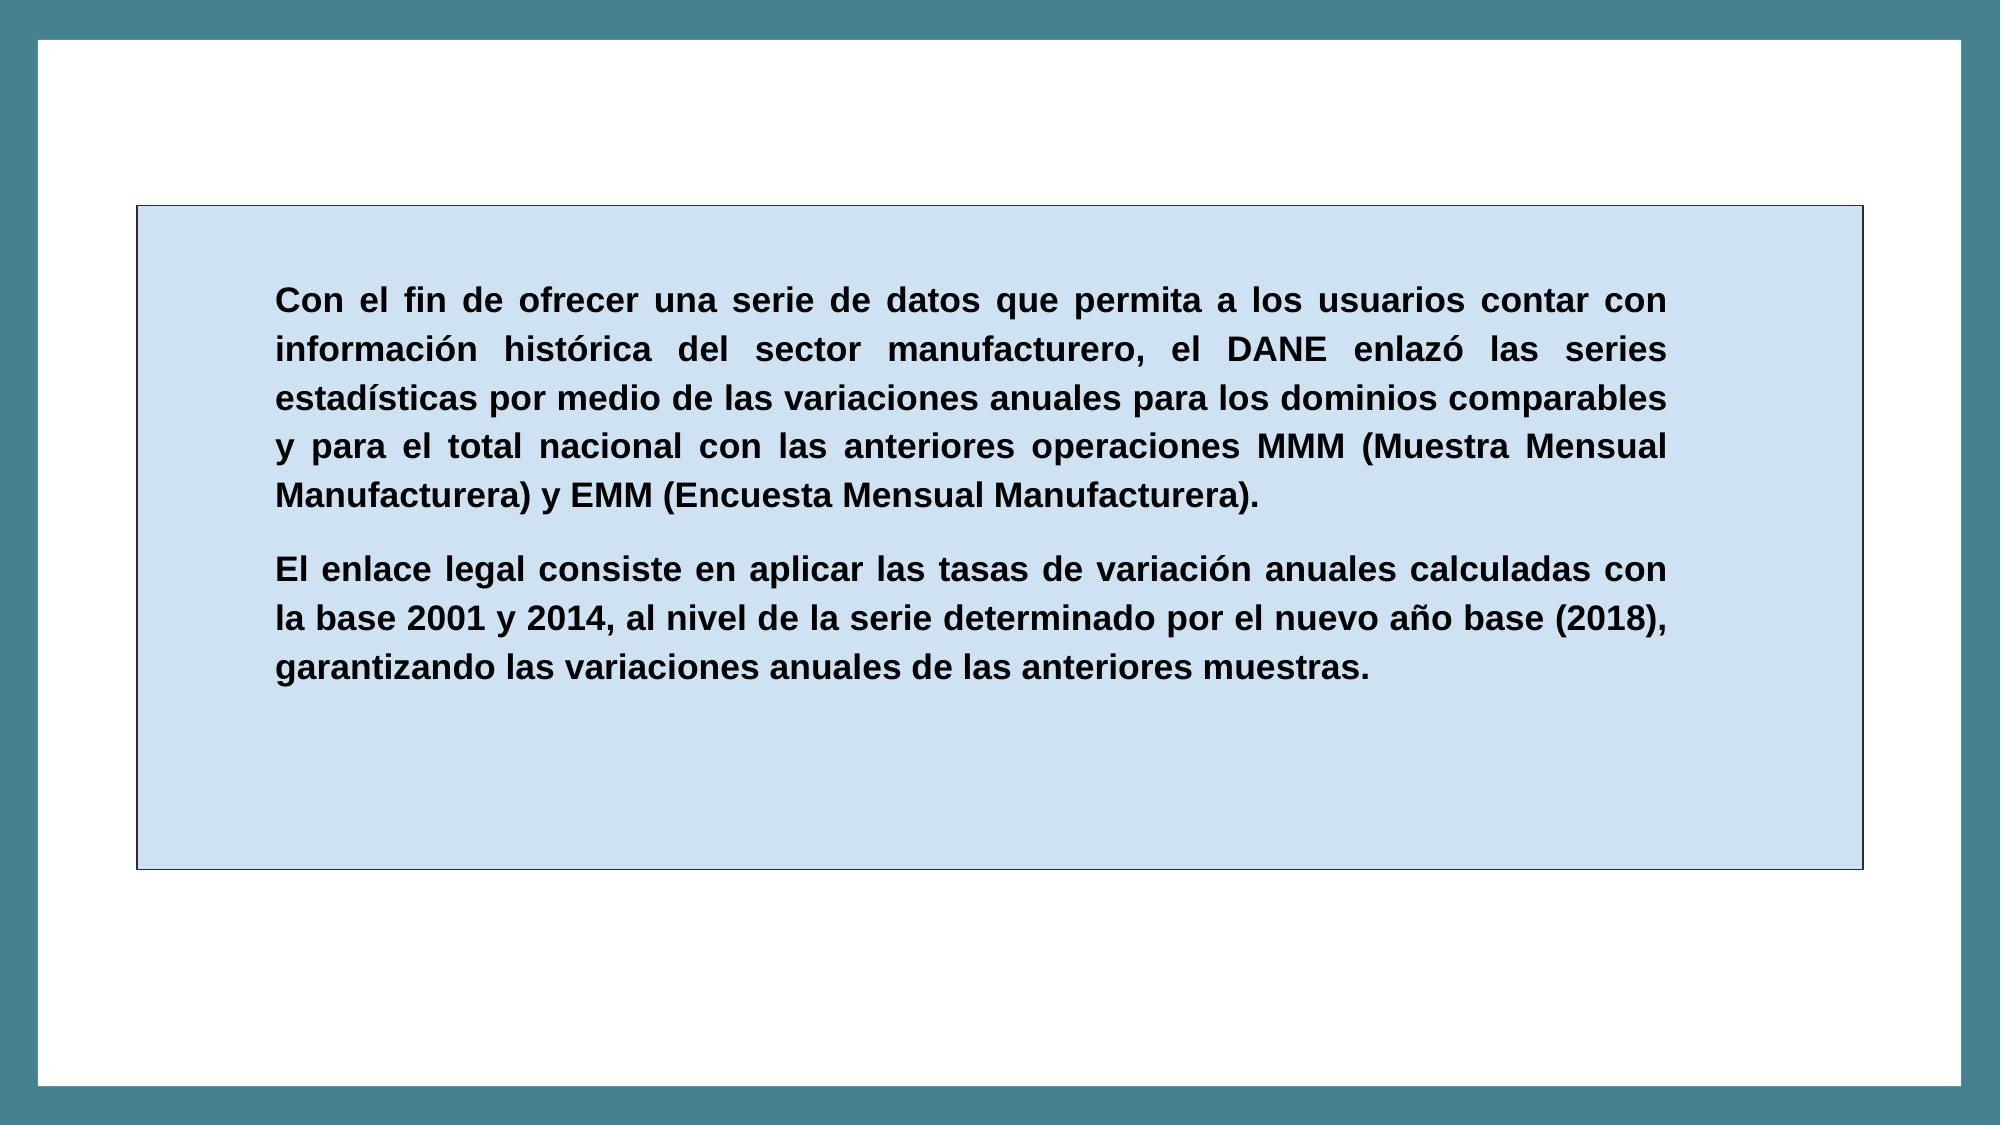

Con el fin de ofrecer una serie de datos que permita a los usuarios contar con información histórica del sector manufacturero, el DANE enlazó las series estadísticas por medio de las variaciones anuales para los dominios comparables y para el total nacional con las anteriores operaciones MMM (Muestra Mensual Manufacturera) y EMM (Encuesta Mensual Manufacturera).
El enlace legal consiste en aplicar las tasas de variación anuales calculadas con la base 2001 y 2014, al nivel de la serie determinado por el nuevo año base (2018), garantizando las variaciones anuales de las anteriores muestras.